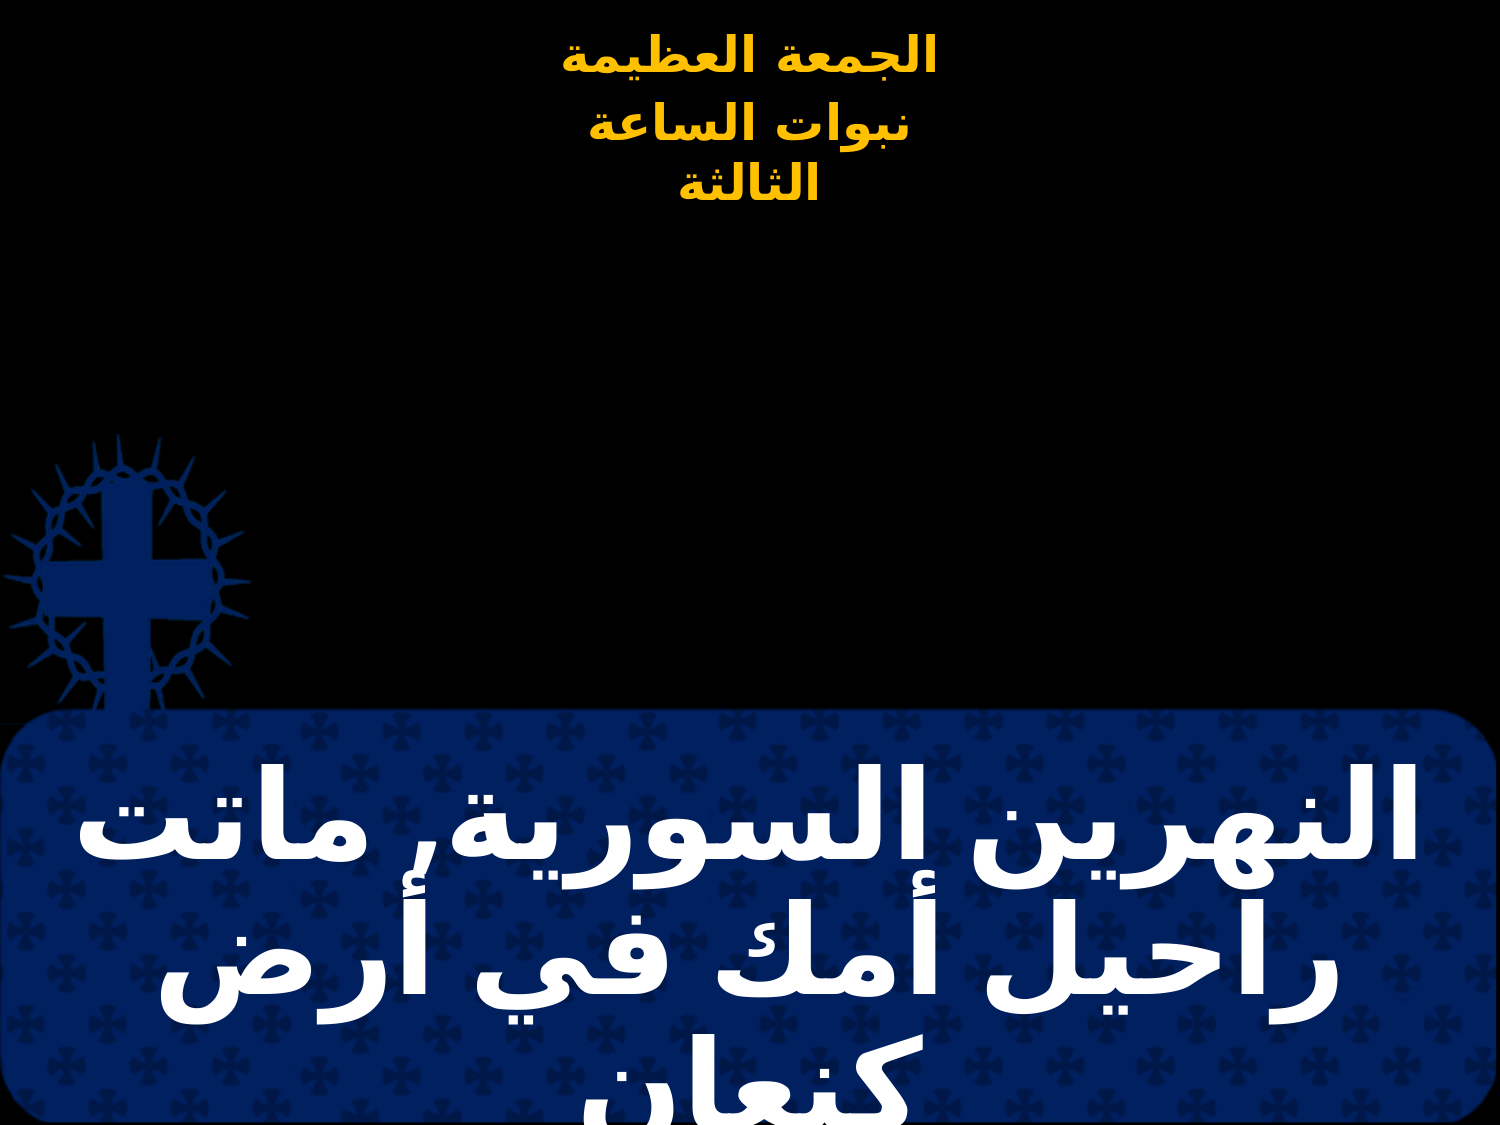

# النهرين السورية, ماتت راحيل أمك في أرض كنعان